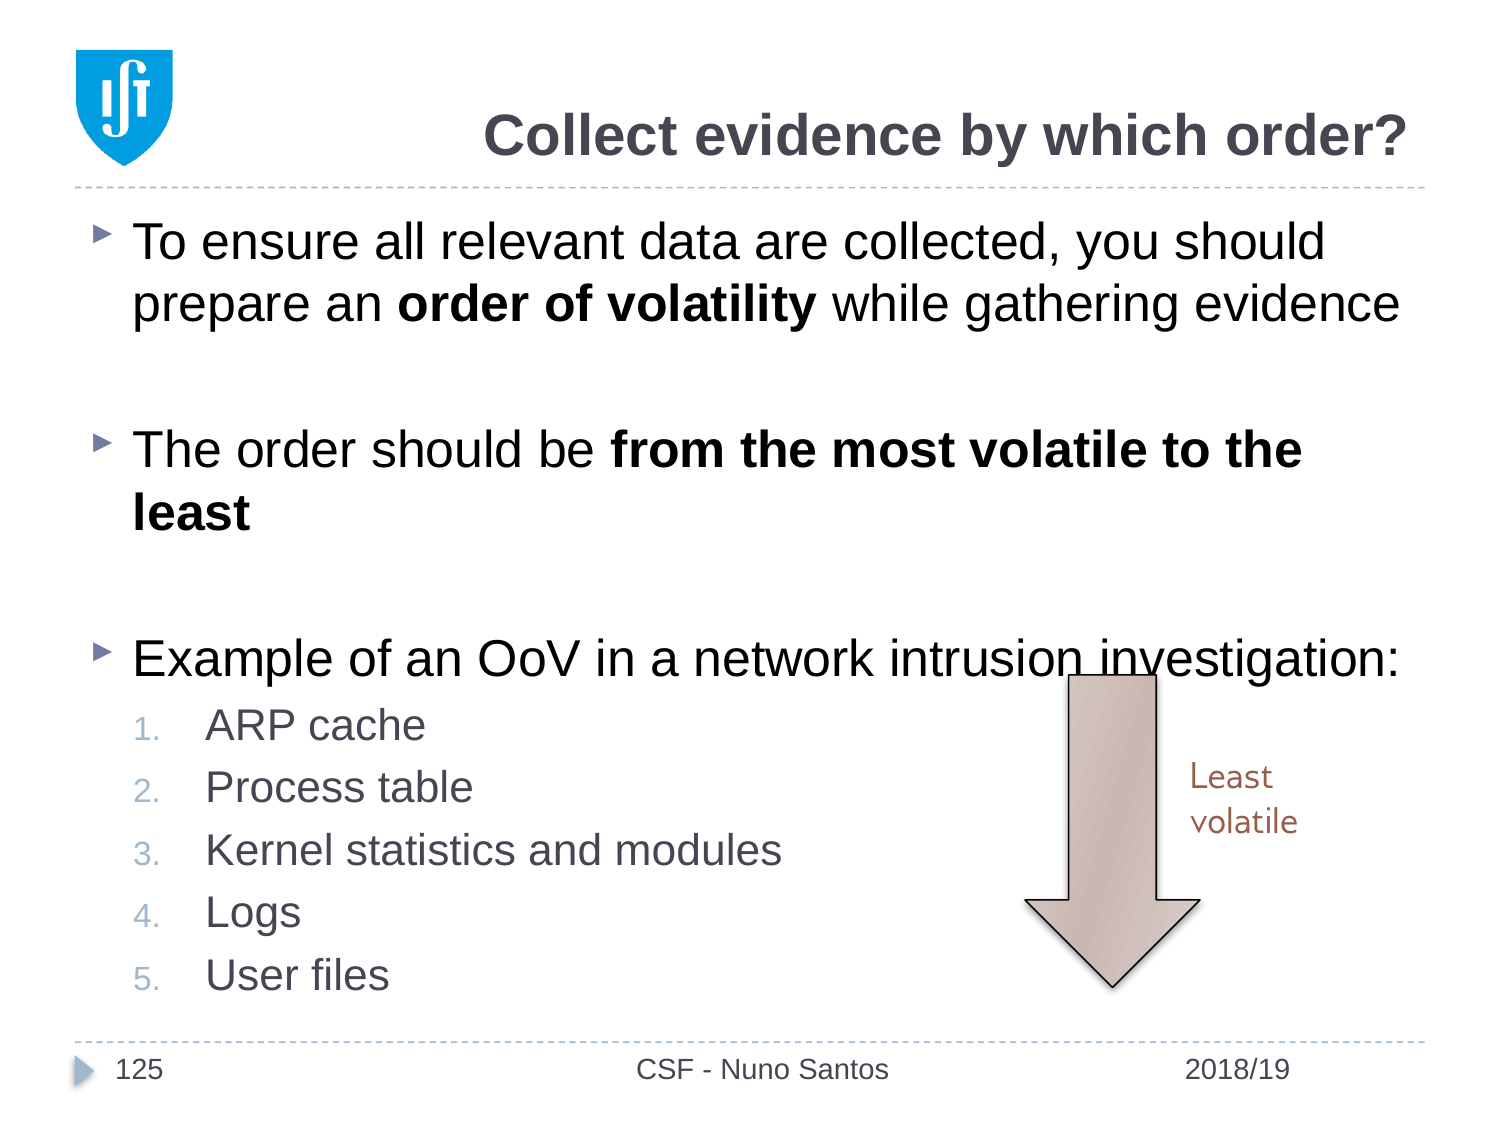

# Collect evidence by which order?
To ensure all relevant data are collected, you should prepare an order of volatility while gathering evidence

The order should be from the most volatile to the least

Example of an OoV in a network intrusion investigation:
ARP cache
Process table
Kernel statistics and modules
Logs
User files

Least
volatile
125
CSF - Nuno Santos
2018/19